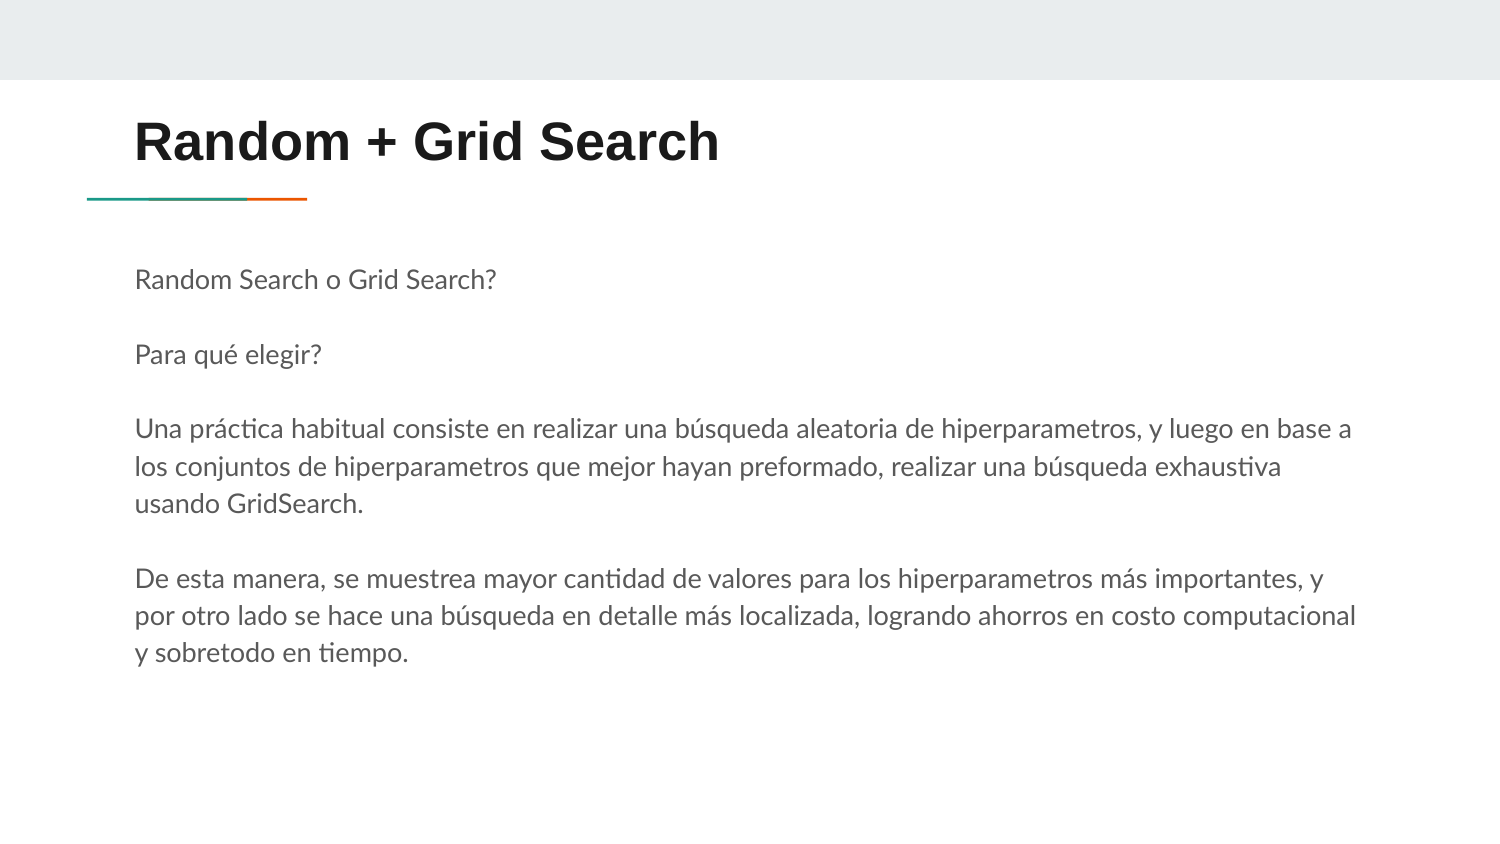

# Random + Grid Search
Random Search o Grid Search?

Para qué elegir?

Una práctica habitual consiste en realizar una búsqueda aleatoria de hiperparametros, y luego en base a los conjuntos de hiperparametros que mejor hayan preformado, realizar una búsqueda exhaustiva usando GridSearch.

De esta manera, se muestrea mayor cantidad de valores para los hiperparametros más importantes, y por otro lado se hace una búsqueda en detalle más localizada, logrando ahorros en costo computacional y sobretodo en tiempo.